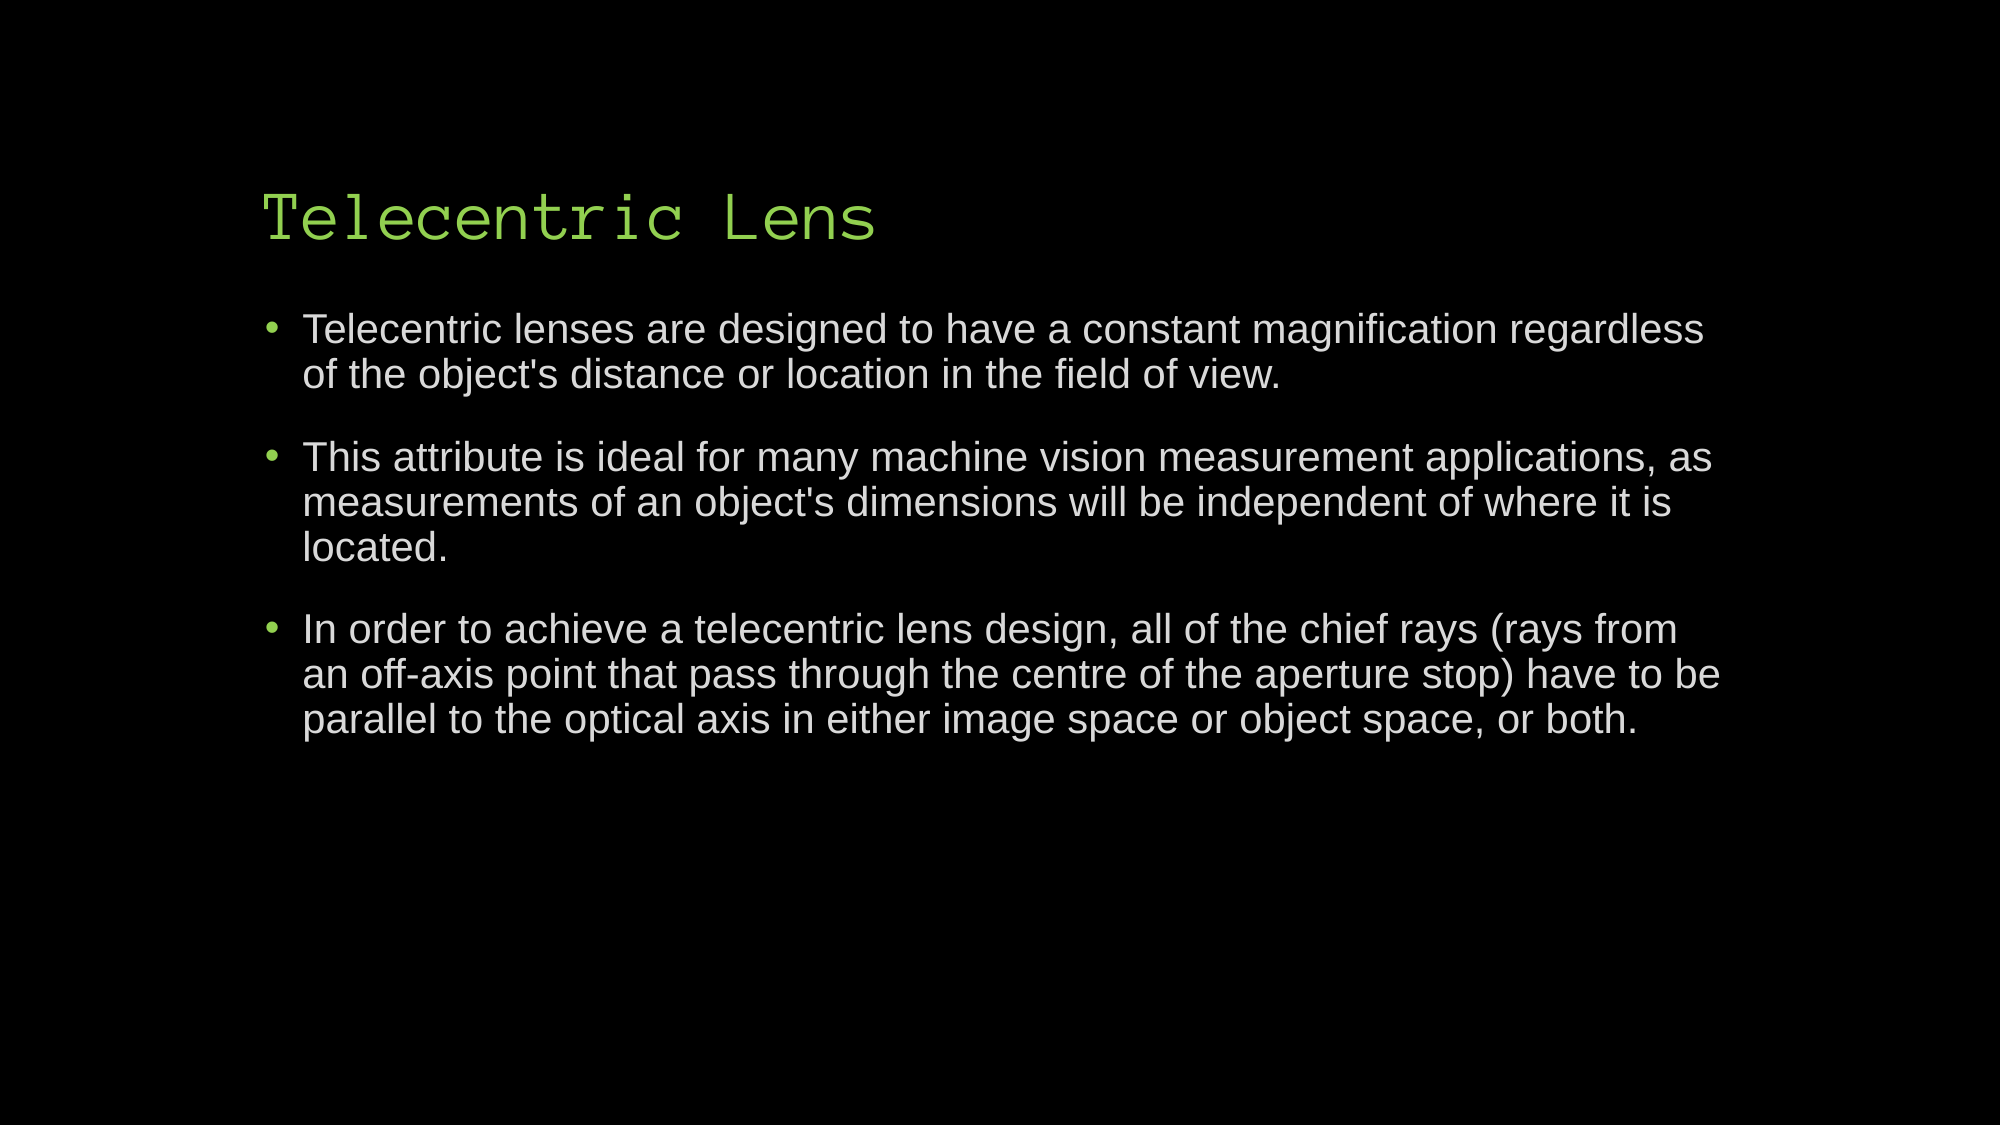

# Telecentric Lens
Telecentric lenses are designed to have a constant magnification regardless of the object's distance or location in the field of view.
This attribute is ideal for many machine vision measurement applications, as measurements of an object's dimensions will be independent of where it is located.
In order to achieve a telecentric lens design, all of the chief rays (rays from an off-axis point that pass through the centre of the aperture stop) have to be parallel to the optical axis in either image space or object space, or both.